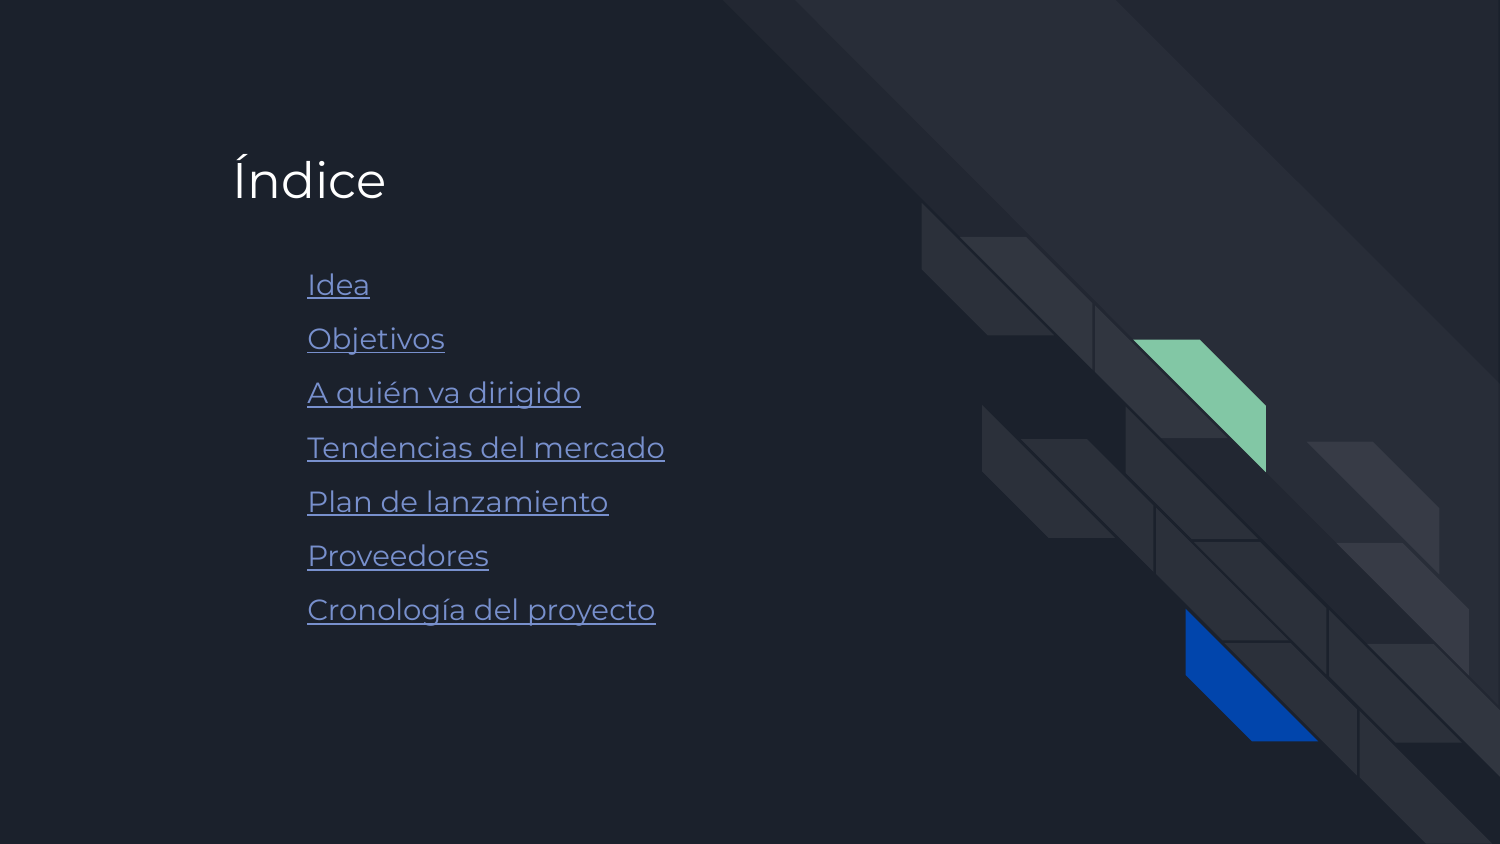

Índice
Idea
Objetivos
A quién va dirigido
Tendencias del mercado
Plan de lanzamiento
Proveedores
Cronología del proyecto